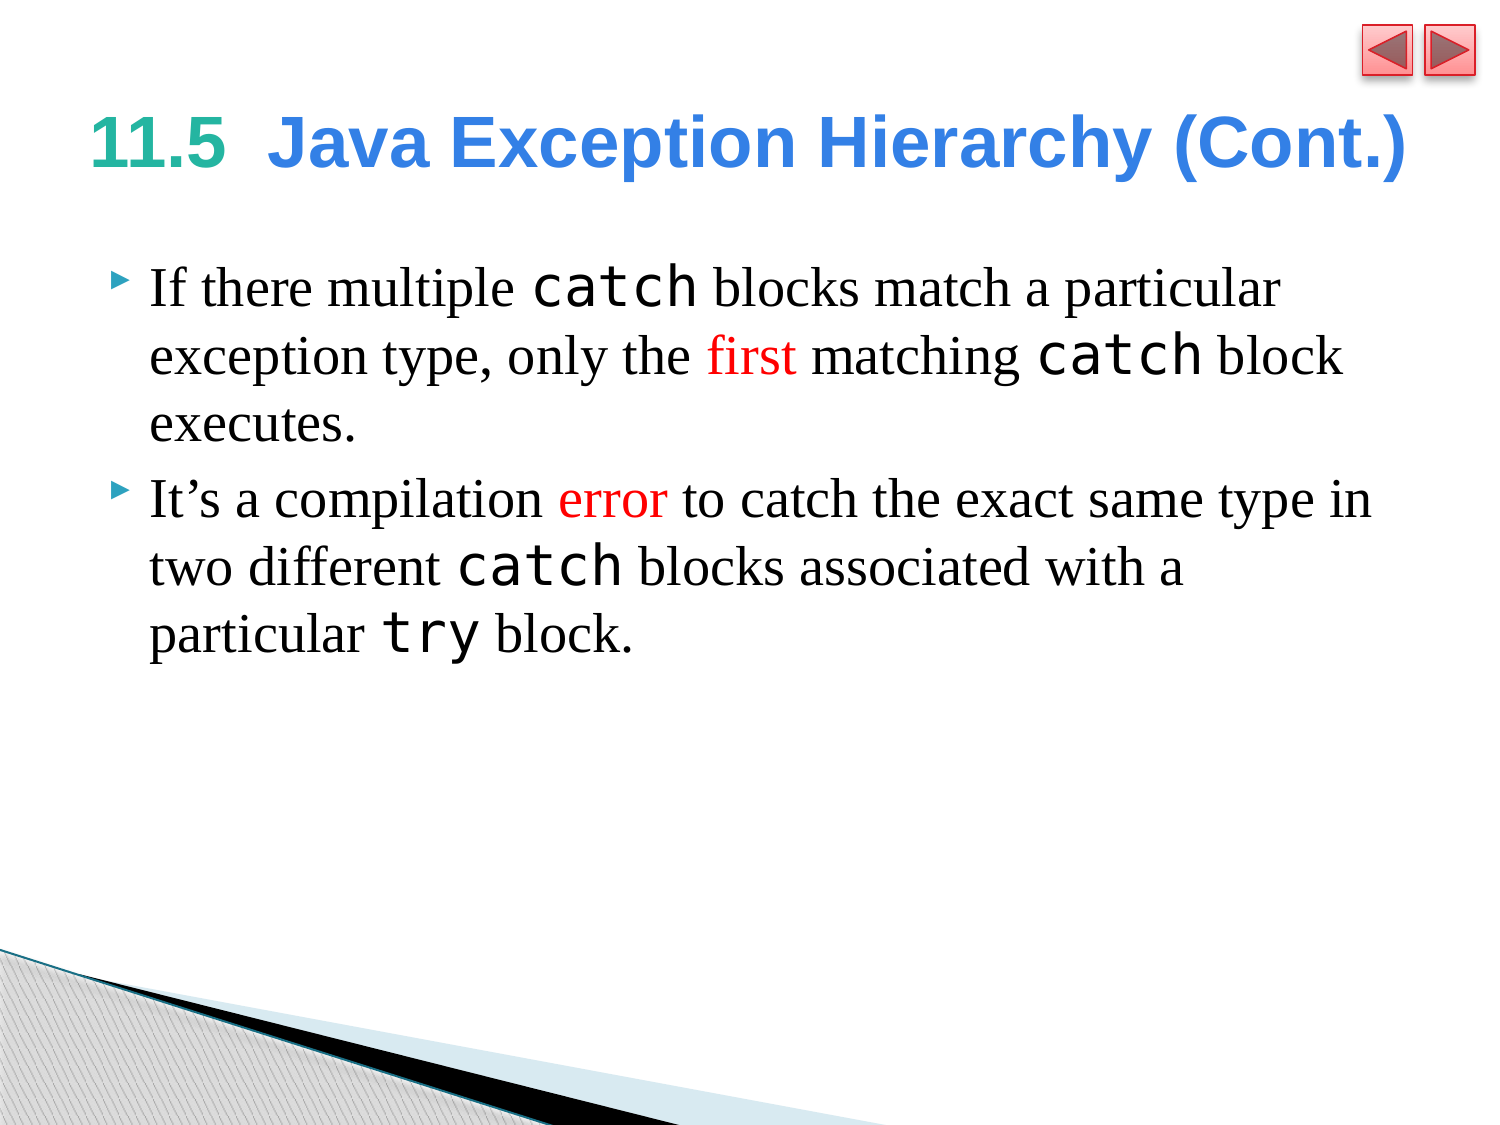

# 11.5  Java Exception Hierarchy (Cont.)
If there multiple catch blocks match a particular exception type, only the first matching catch block executes.
It’s a compilation error to catch the exact same type in two different catch blocks associated with a particular try block.